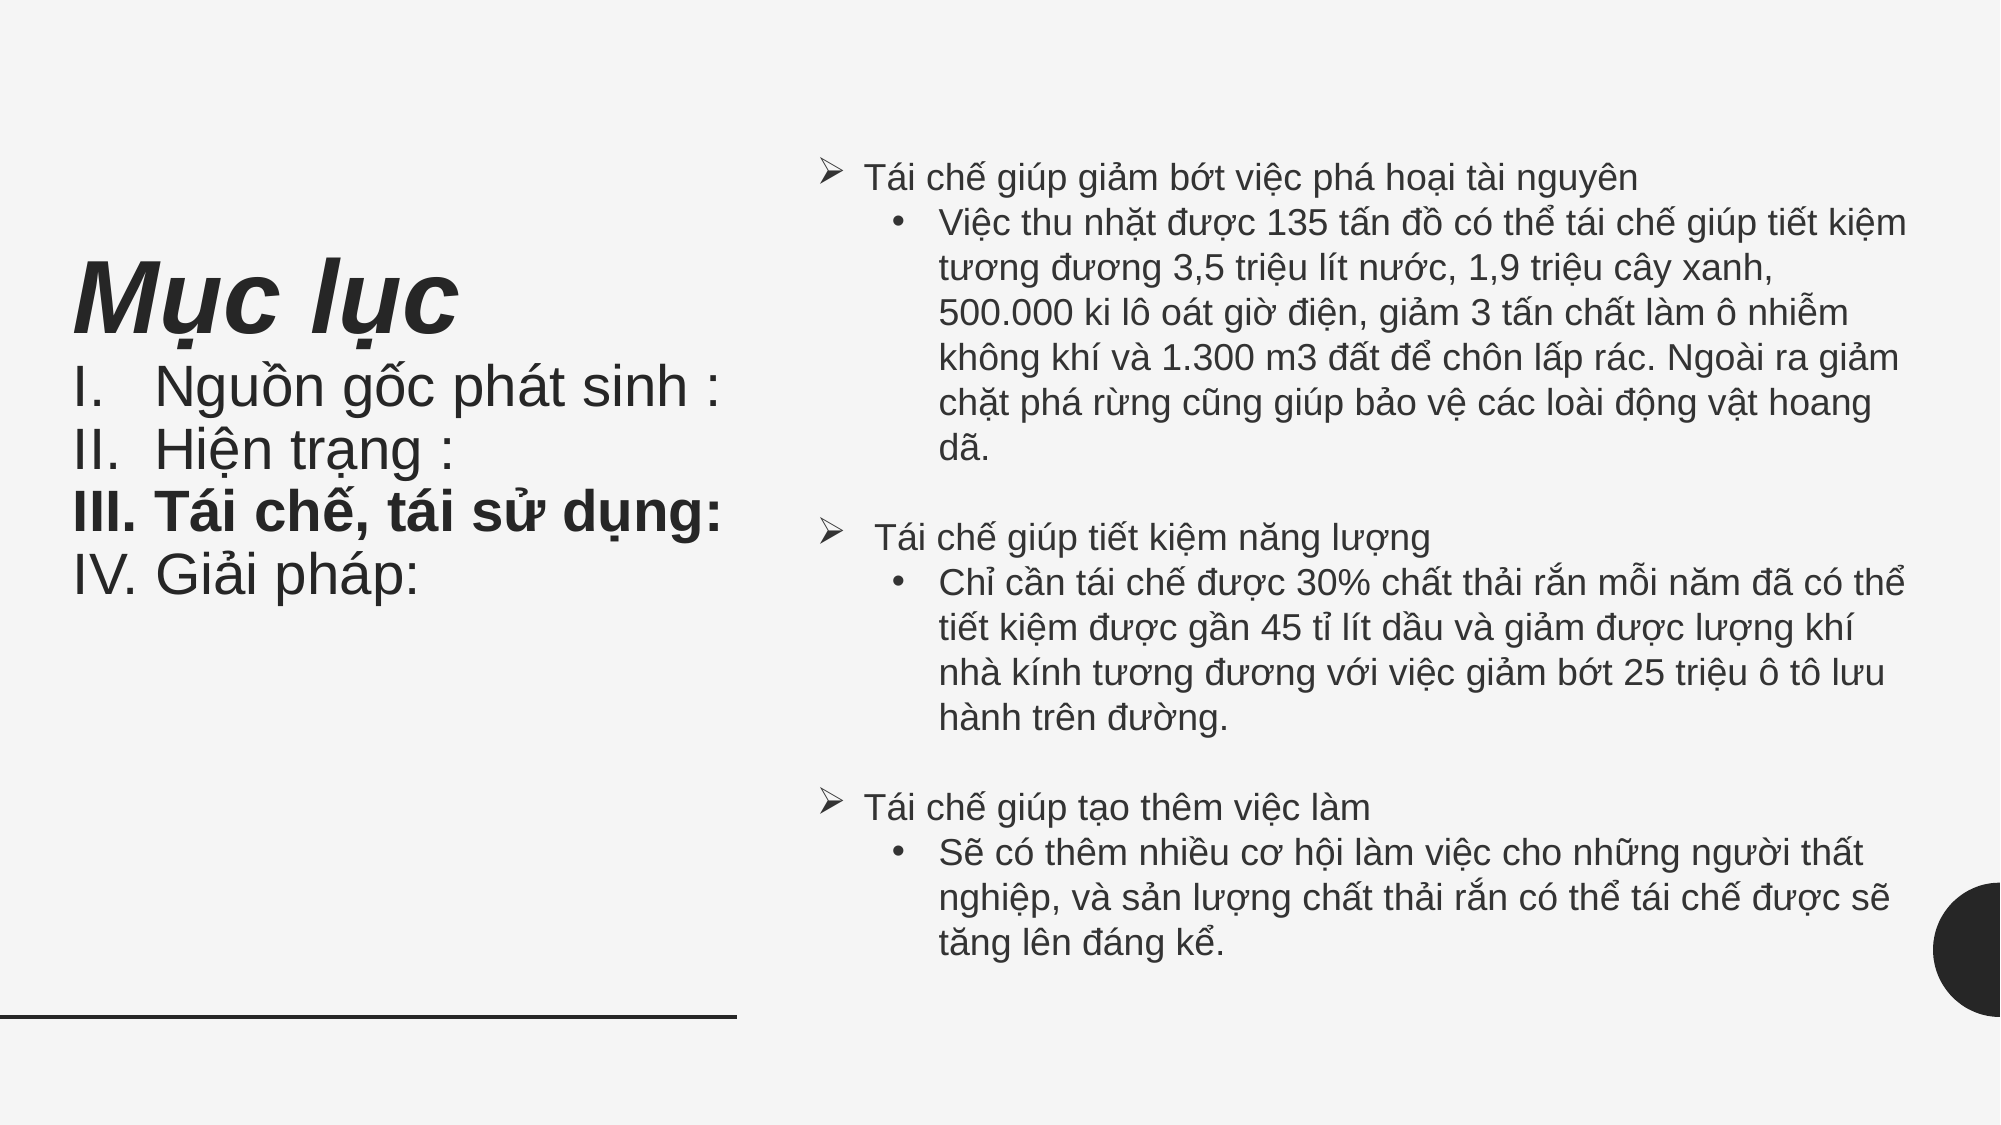

Tái chế giúp giảm bớt việc phá hoại tài nguyên
Việc thu nhặt được 135 tấn đồ có thể tái chế giúp tiết kiệm tương đương 3,5 triệu lít nước, 1,9 triệu cây xanh, 500.000 ki lô oát giờ điện, giảm 3 tấn chất làm ô nhiễm không khí và 1.300 m3 đất để chôn lấp rác. Ngoài ra giảm chặt phá rừng cũng giúp bảo vệ các loài động vật hoang dã.
 Tái chế giúp tiết kiệm năng lượng
Chỉ cần tái chế được 30% chất thải rắn mỗi năm đã có thể tiết kiệm được gần 45 tỉ lít dầu và giảm được lượng khí nhà kính tương đương với việc giảm bớt 25 triệu ô tô lưu hành trên đường.

Tái chế giúp tạo thêm việc làm
Sẽ có thêm nhiều cơ hội làm việc cho những người thất nghiệp, và sản lượng chất thải rắn có thể tái chế được sẽ tăng lên đáng kể.

Mục lục
I.   Nguồn gốc phát sinh :
II.  Hiện trạng :
III. Tái chế, tái sử dụng:
IV. Giải pháp: